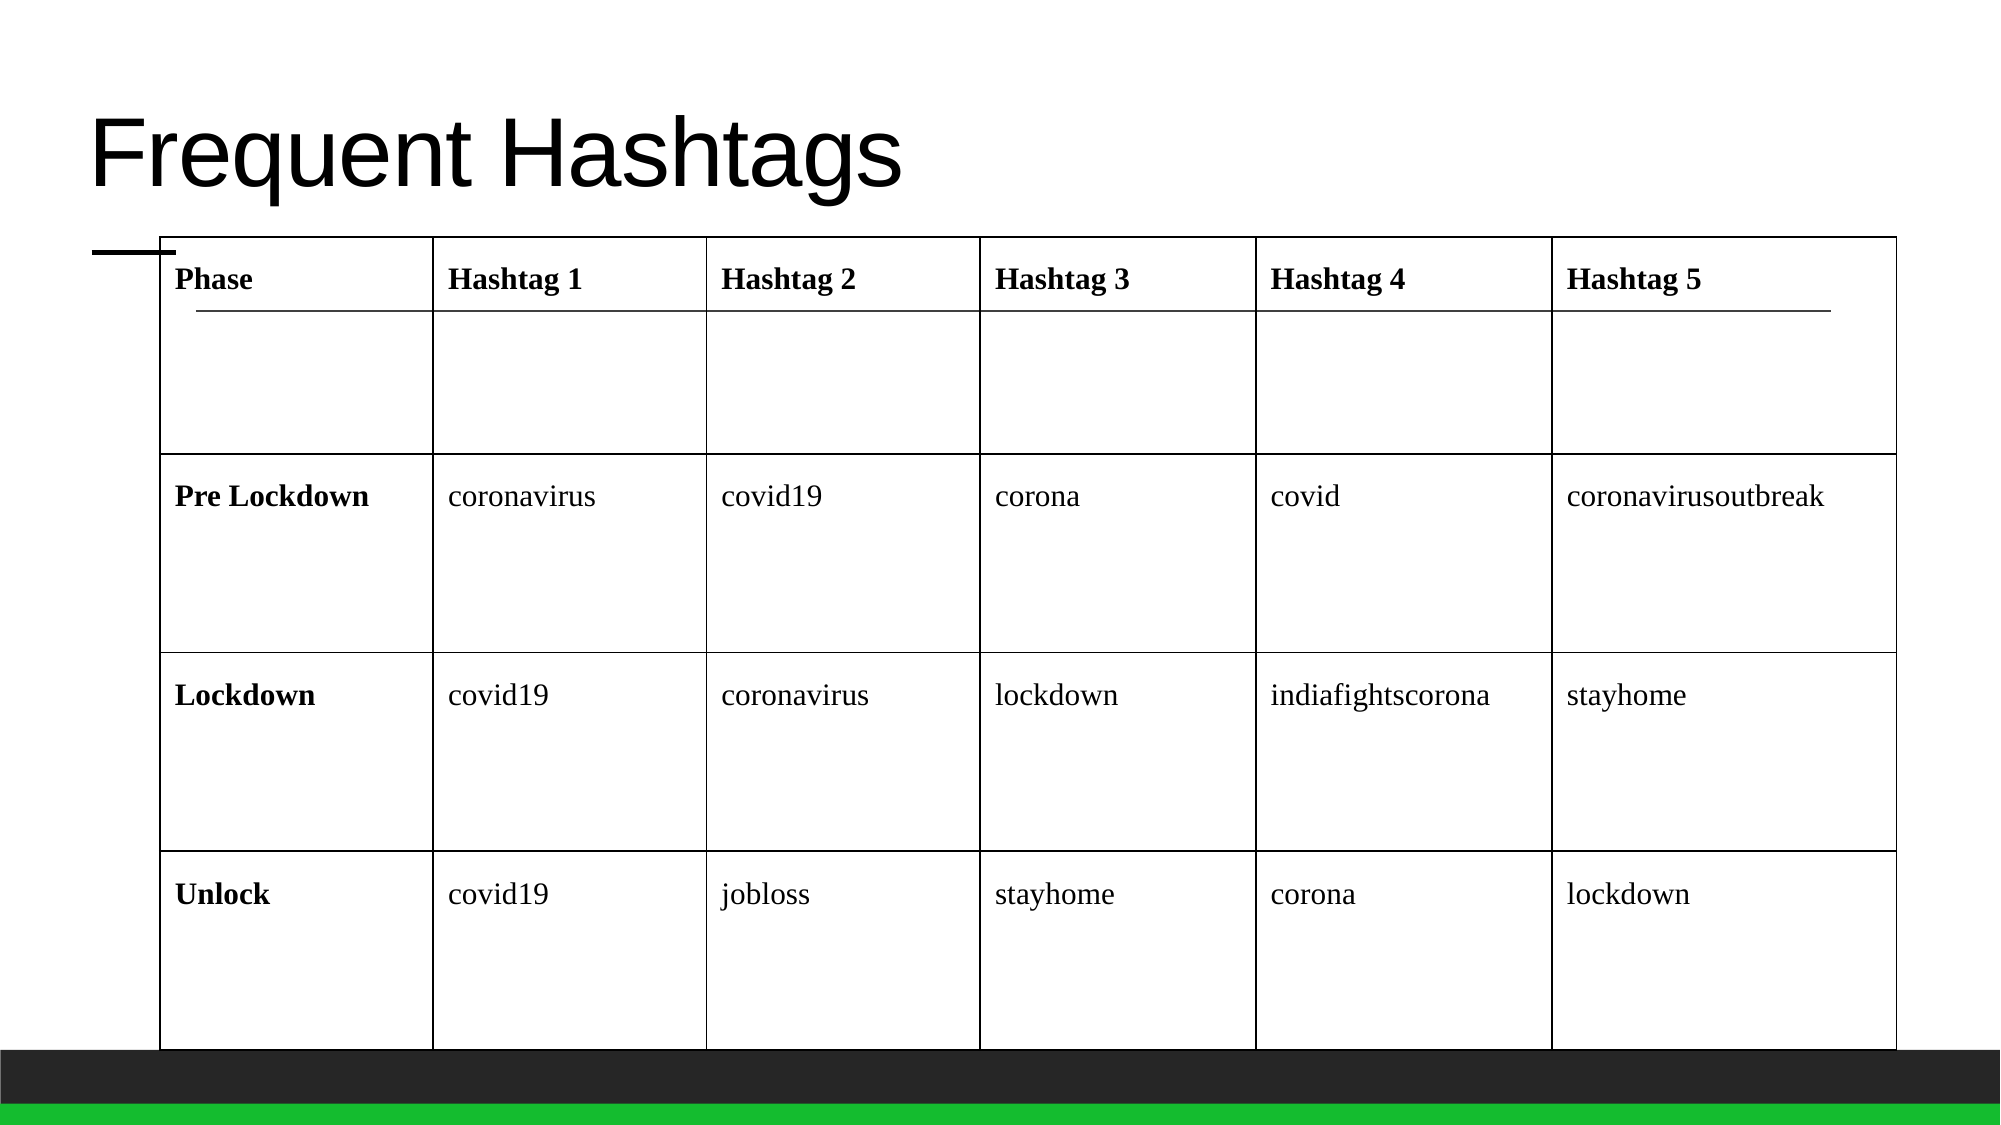

# Frequent Hashtags

| Phase | Hashtag 1 | Hashtag 2 | Hashtag 3 | Hashtag 4 | Hashtag 5 |
| --- | --- | --- | --- | --- | --- |
| Pre Lockdown | coronavirus | covid19 | corona | covid | coronavirusoutbreak |
| Lockdown | covid19 | coronavirus | lockdown | indiafightscorona | stayhome |
| Unlock | covid19 | jobloss | stayhome | corona | lockdown |